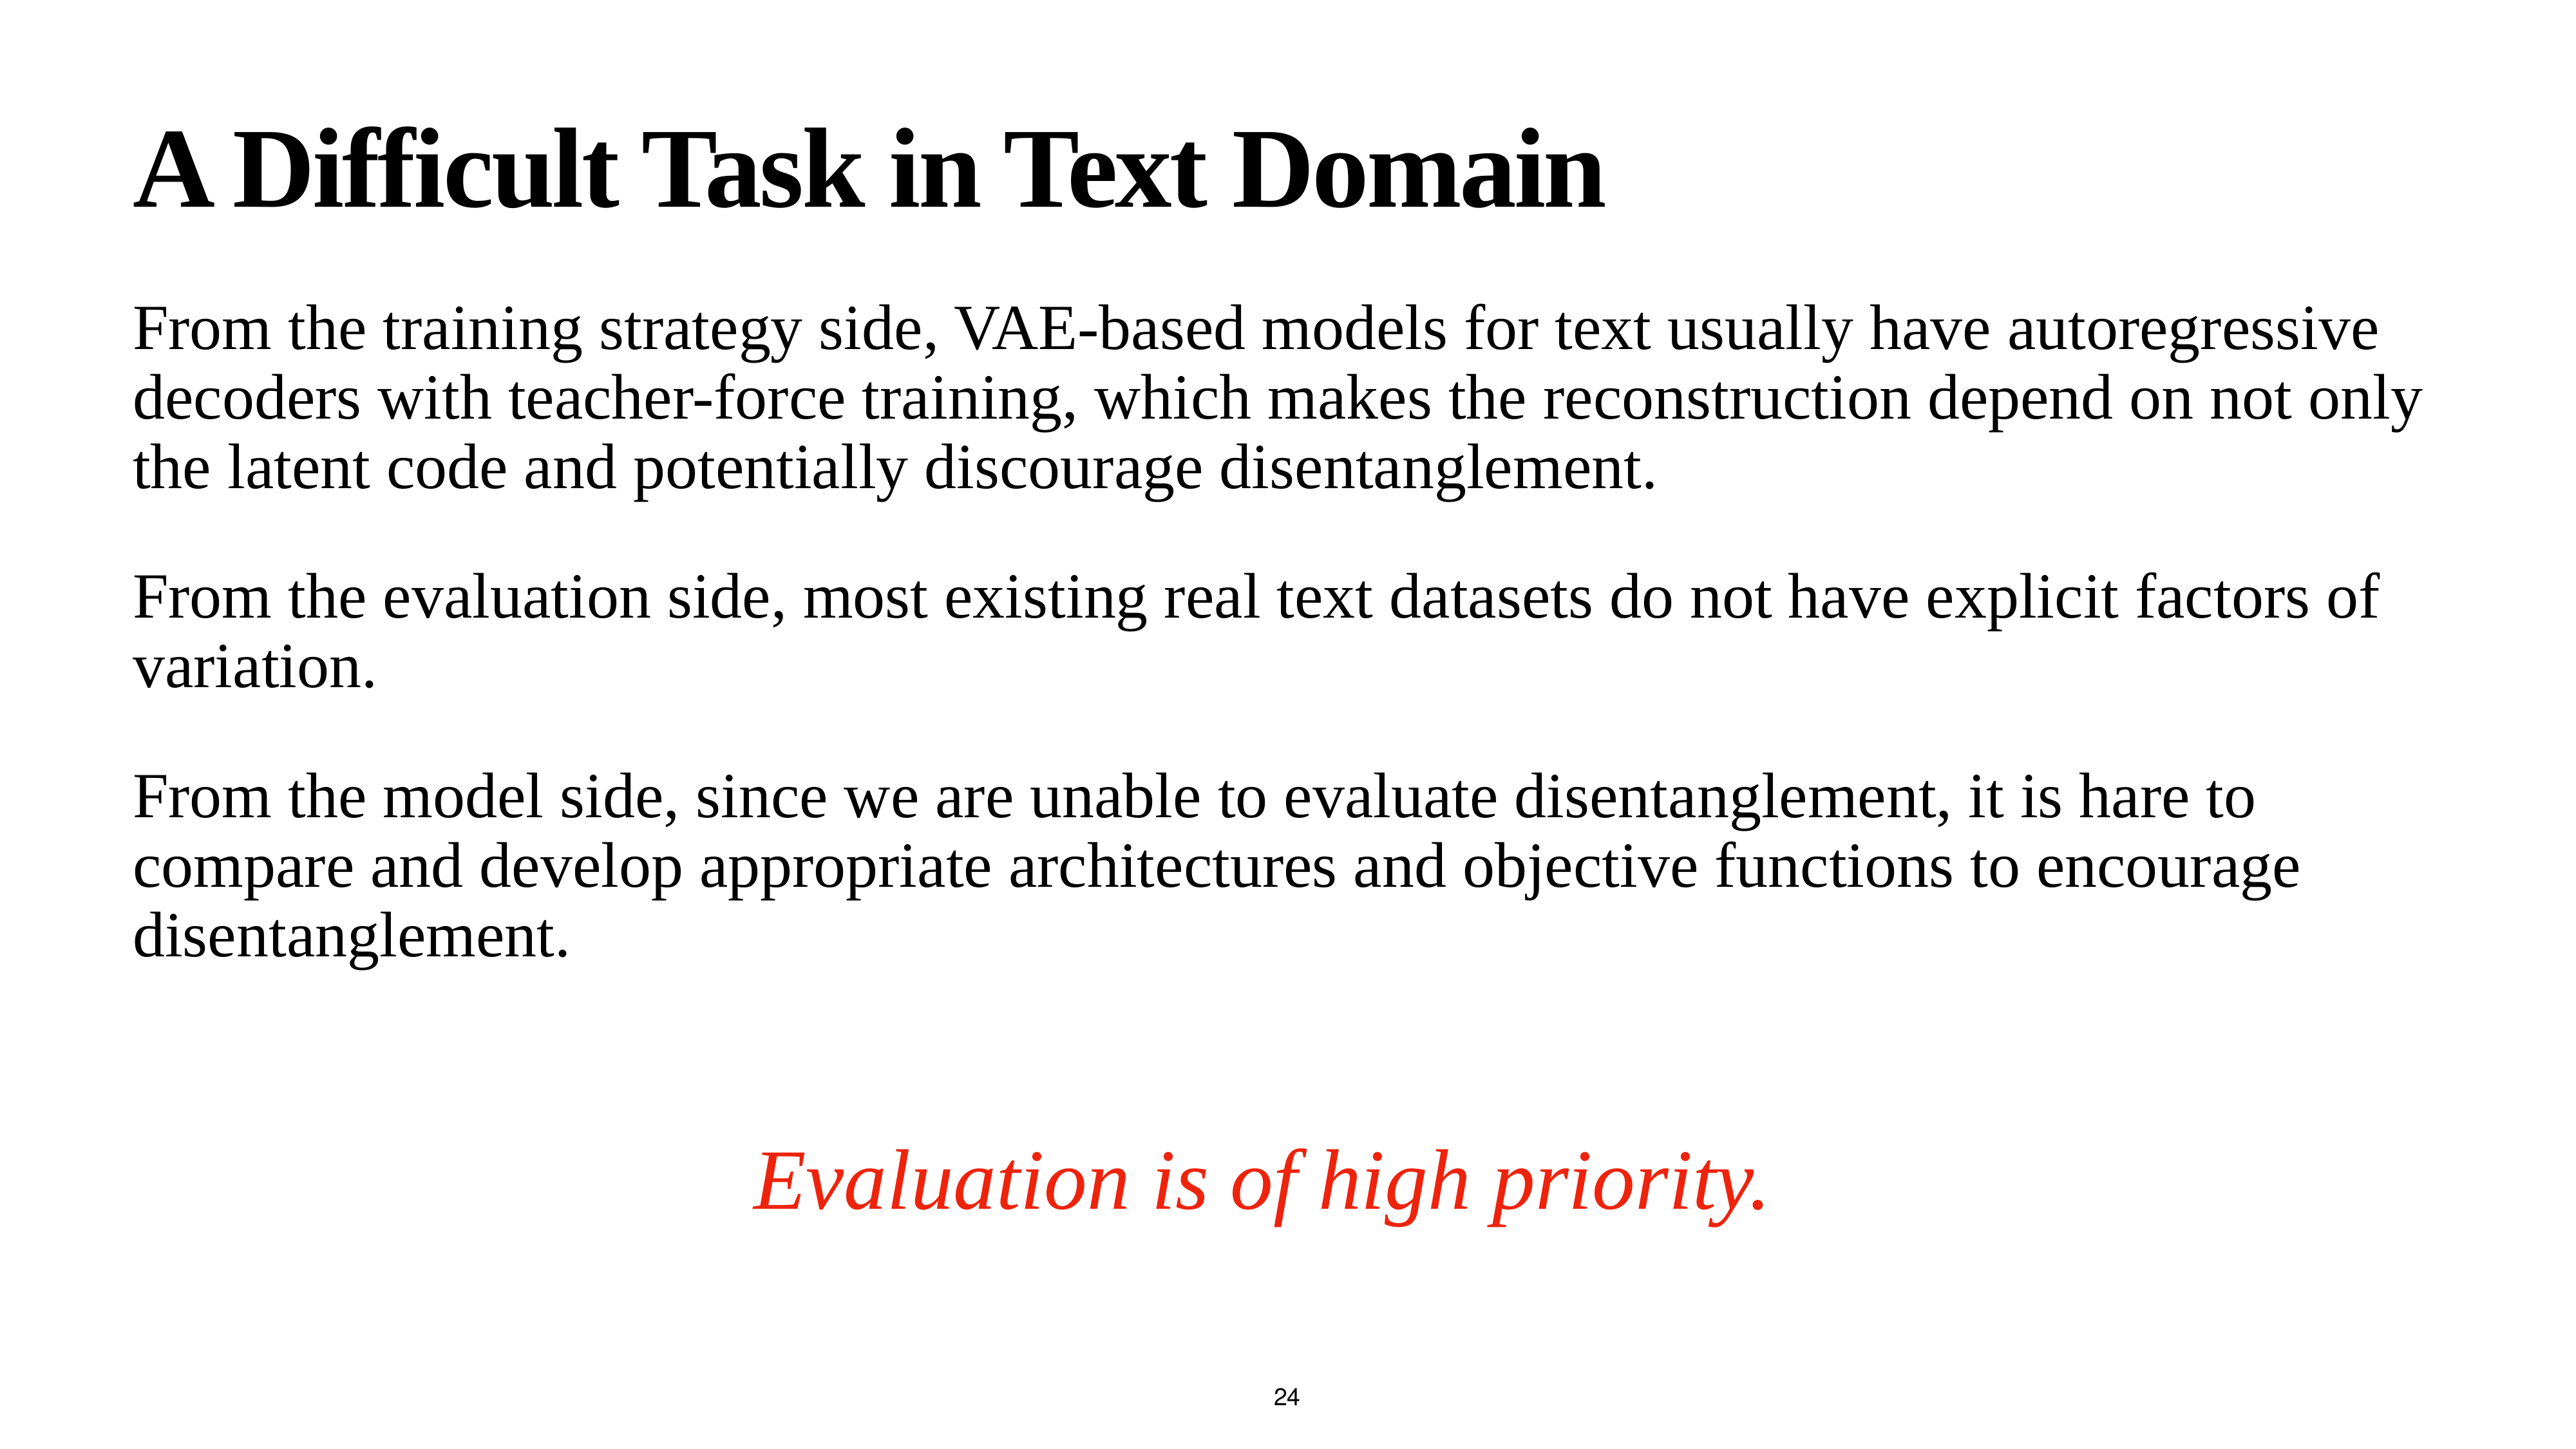

24
# A Difficult Task in Text Domain
From the training strategy side, VAE-based models for text usually have autoregressive decoders with teacher-force training, which makes the reconstruction depend on not only the latent code and potentially discourage disentanglement.
From the evaluation side, most existing real text datasets do not have explicit factors of variation.
From the model side, since we are unable to evaluate disentanglement, it is hare to compare and develop appropriate architectures and objective functions to encourage disentanglement.
Evaluation is of high priority.